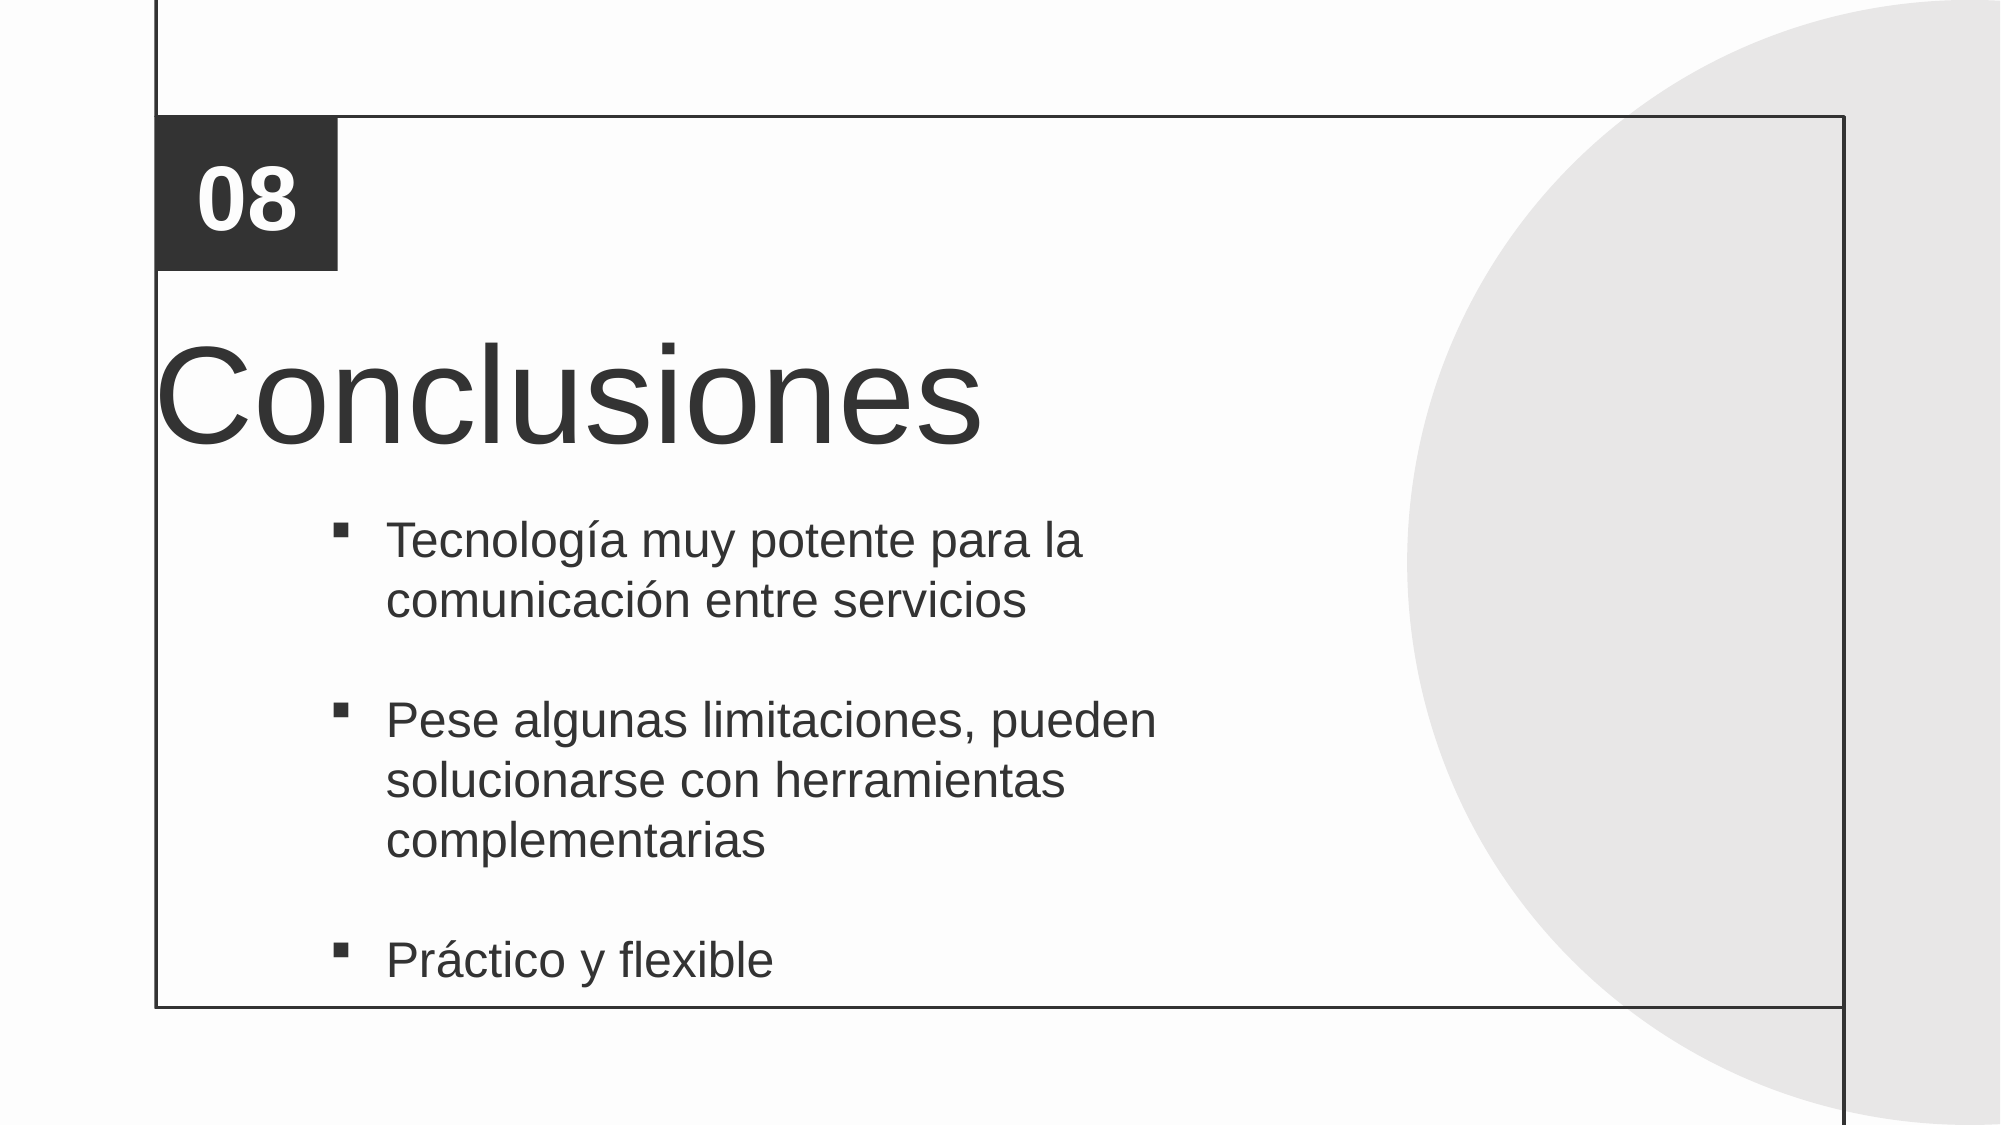

08
# Conclusiones

Tecnología muy potente para la comunicación entre servicios

Pese algunas limitaciones, pueden solucionarse con herramientas complementarias

Práctico y flexible